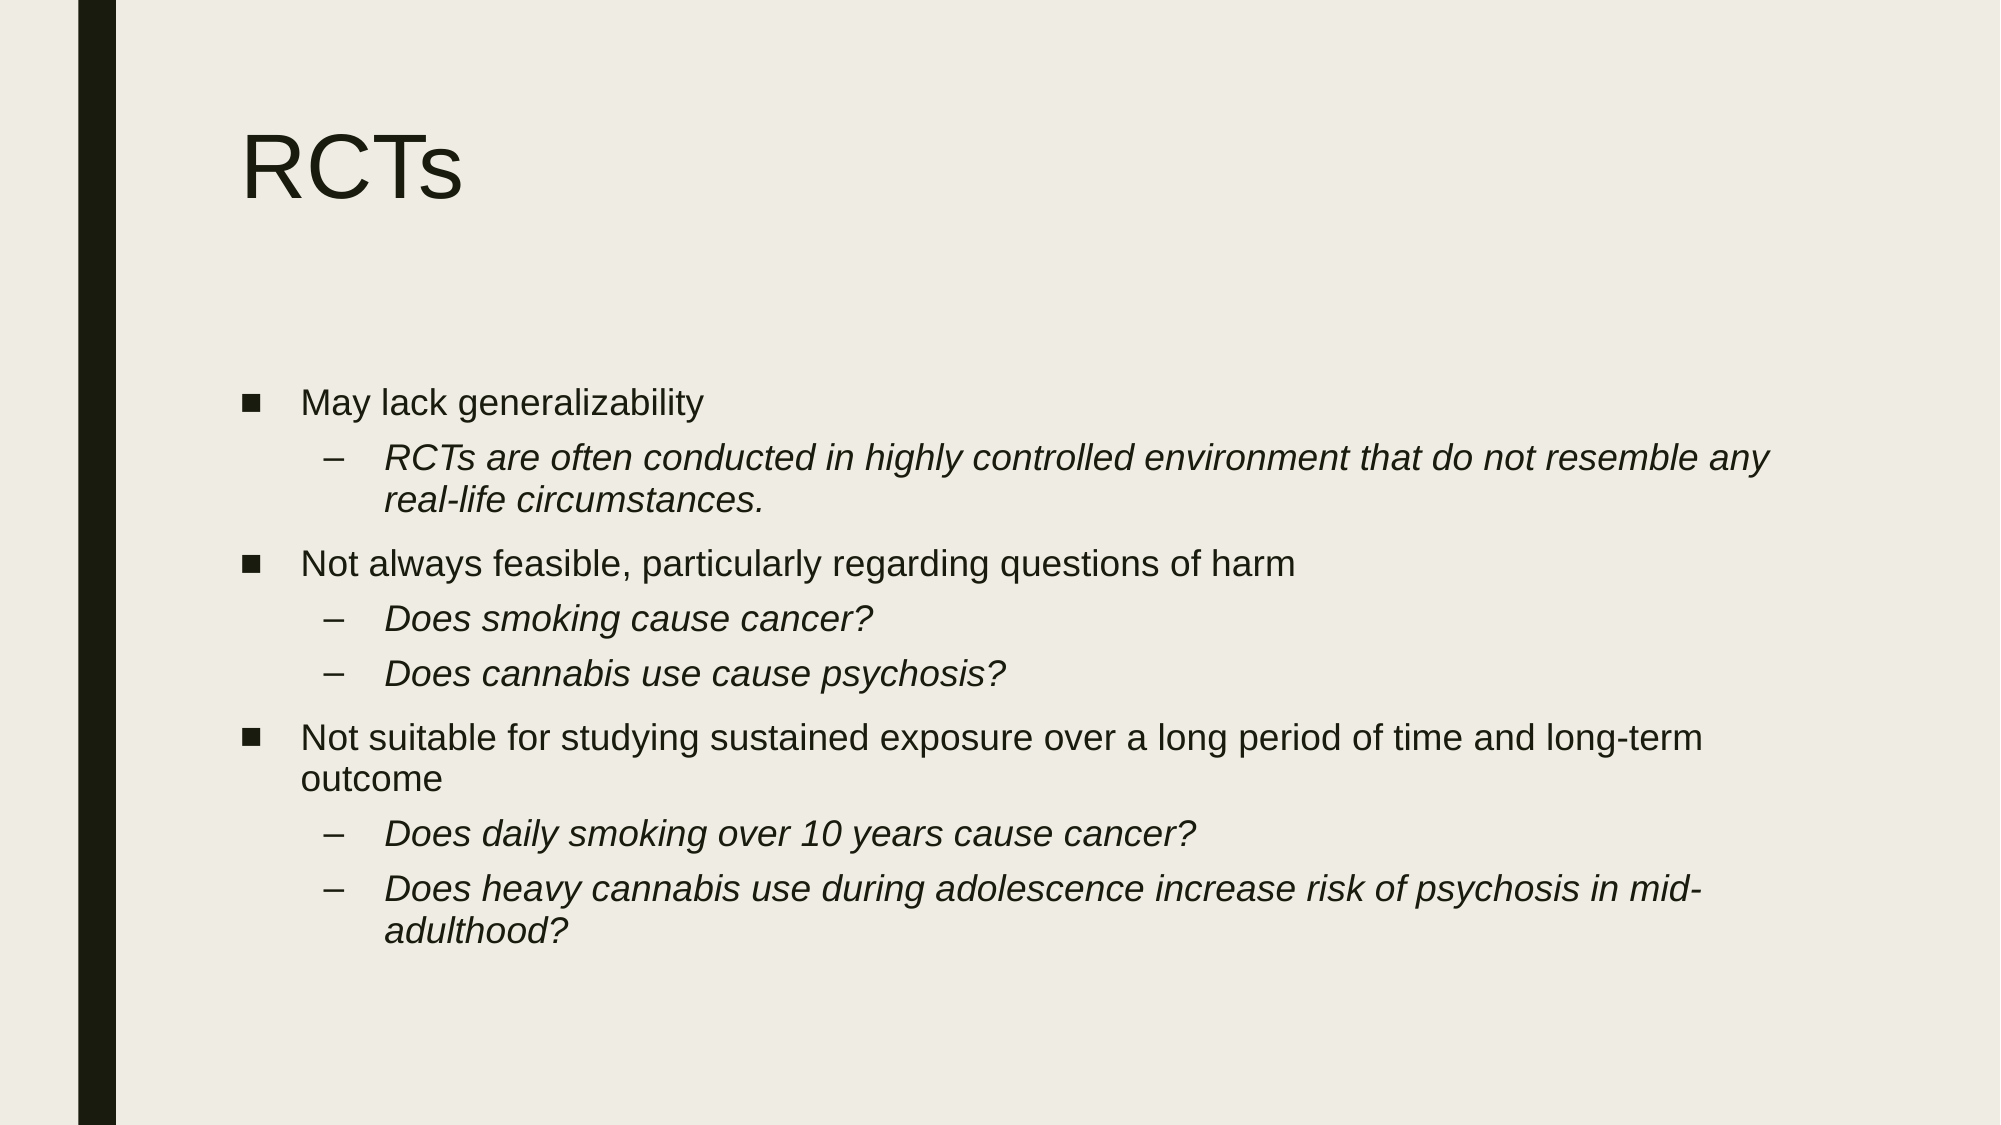

# RCTs
May lack generalizability
RCTs are often conducted in highly controlled environment that do not resemble any real-life circumstances.
Not always feasible, particularly regarding questions of harm
Does smoking cause cancer?
Does cannabis use cause psychosis?
Not suitable for studying sustained exposure over a long period of time and long-term outcome
Does daily smoking over 10 years cause cancer?
Does heavy cannabis use during adolescence increase risk of psychosis in mid-adulthood?